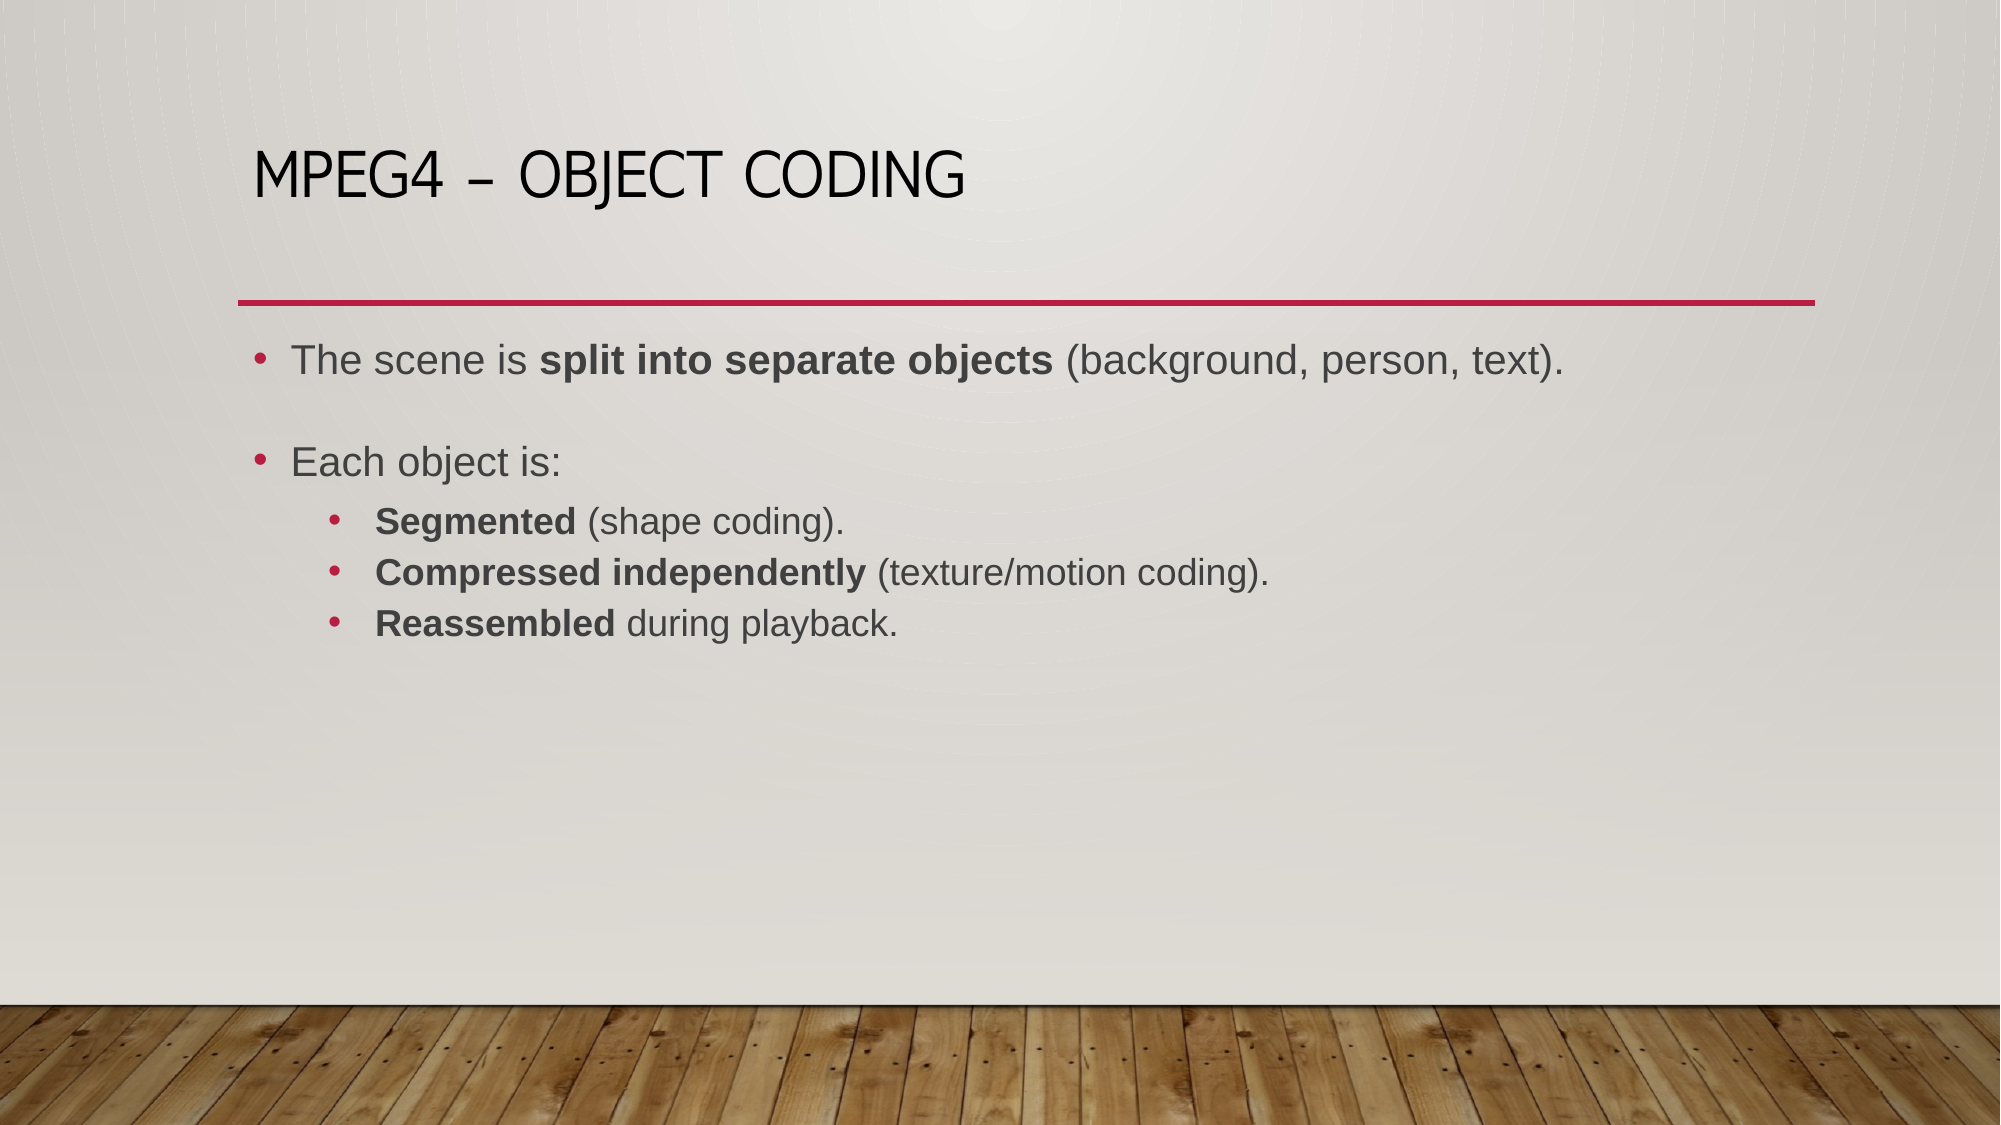

# MPEG4 – Object Coding
The scene is split into separate objects (background, person, text).

Each object is:
Segmented (shape coding).
Compressed independently (texture/motion coding).
Reassembled during playback.